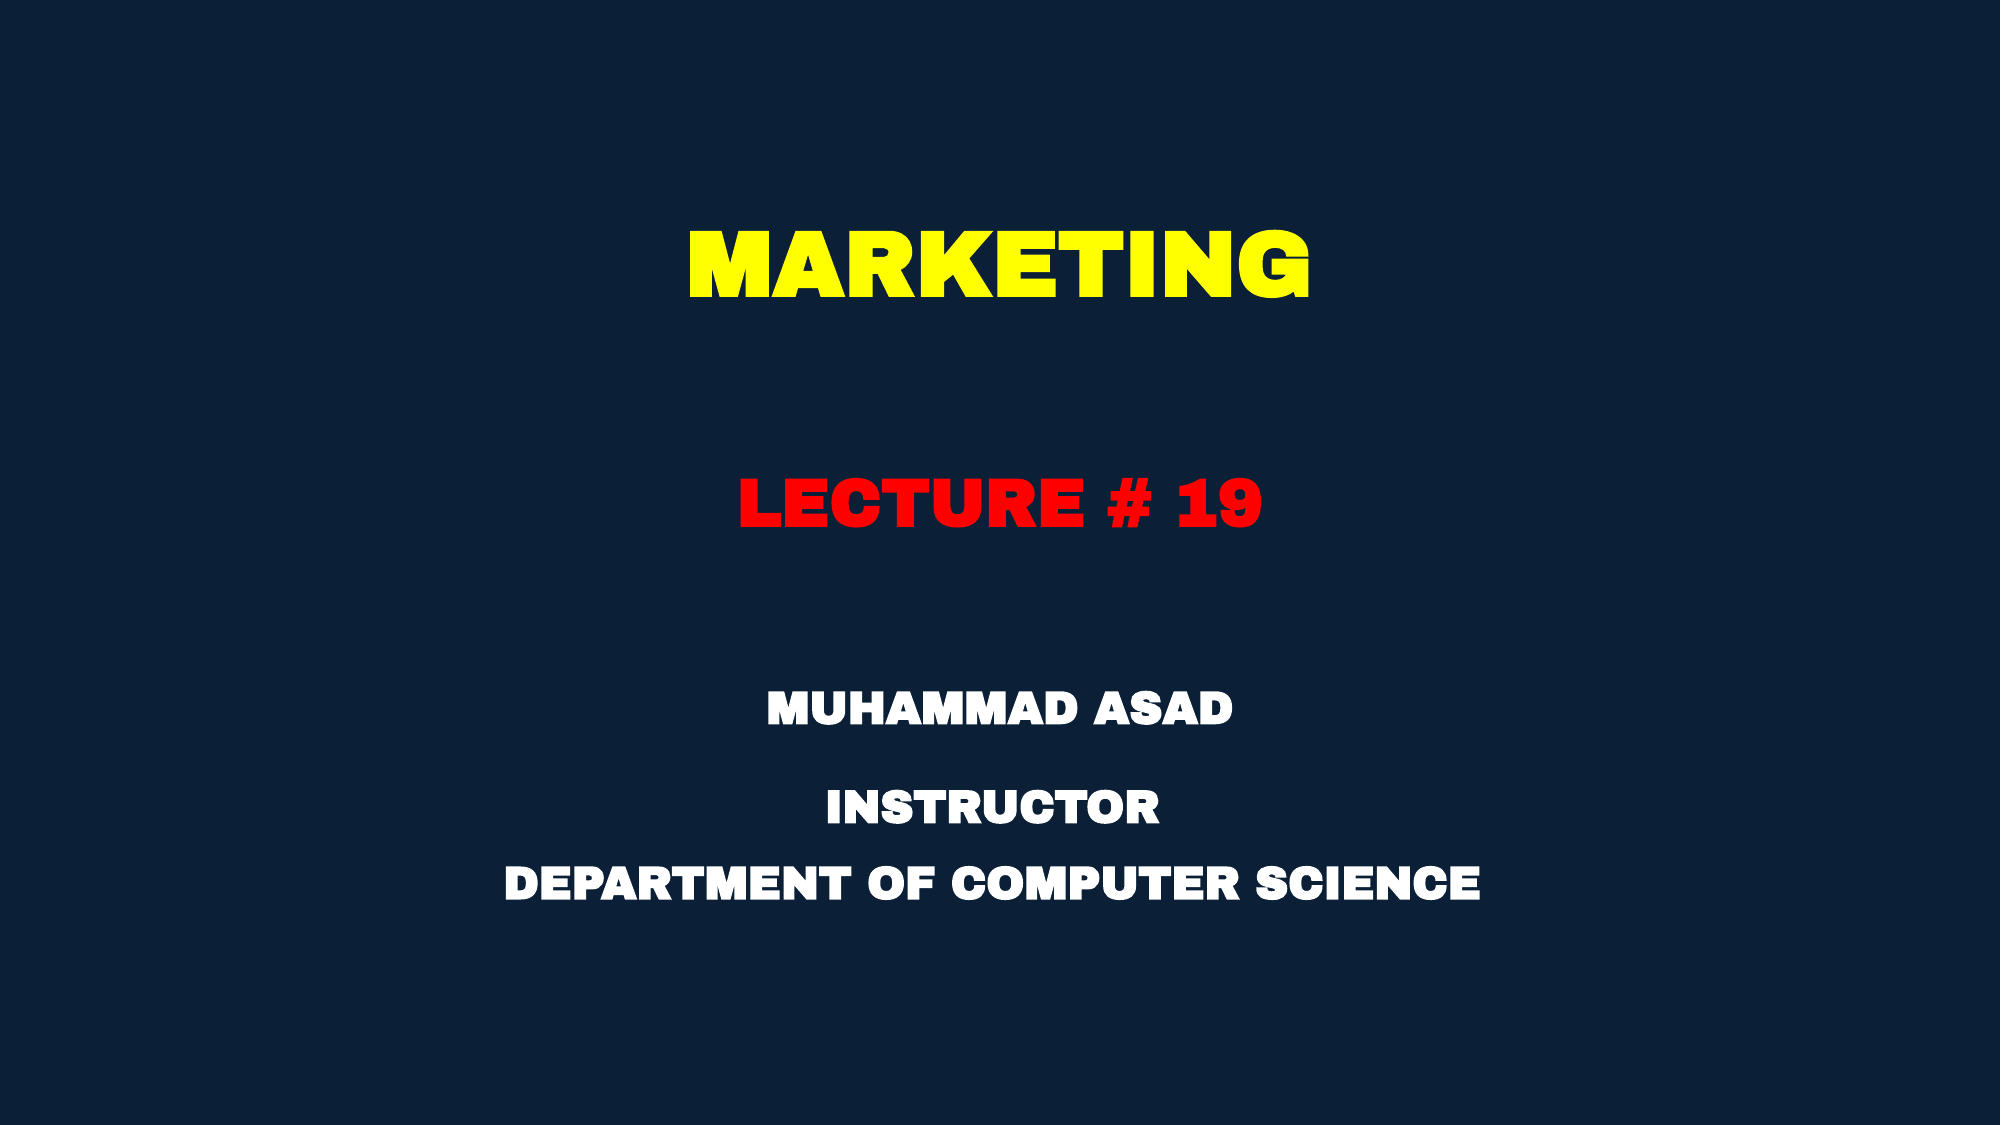

# MARKETING LECTURE # 19 MUHAMMAD ASAD INSTRUCTOR DEPARTMENT OF COMPUTER SCIENCE